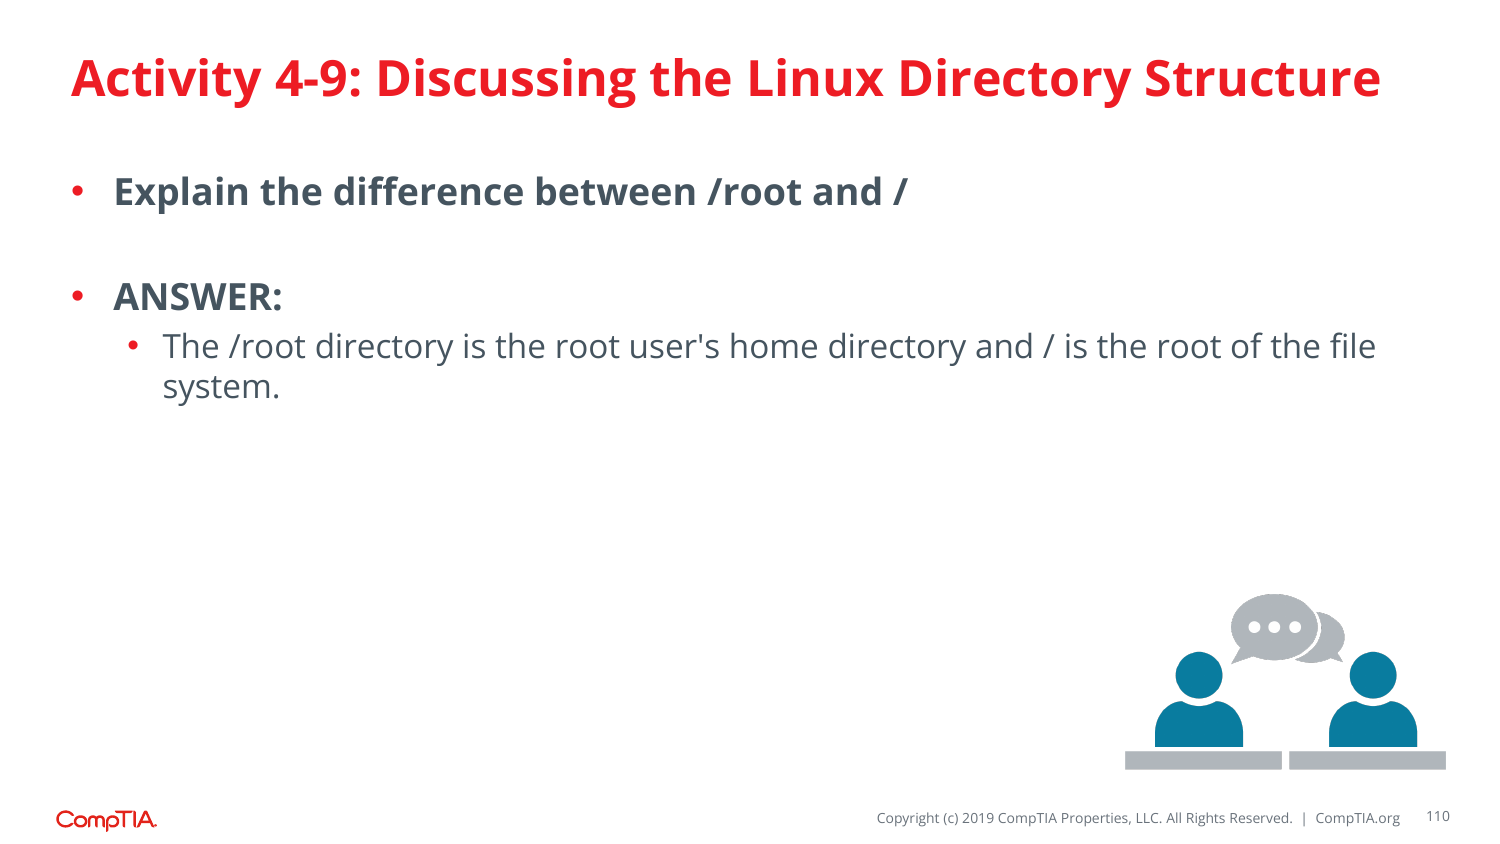

# Activity 4-9: Discussing the Linux Directory Structure
Explain the difference between /root and /

ANSWER:
The /root directory is the root user's home directory and / is the root of the file system.

110